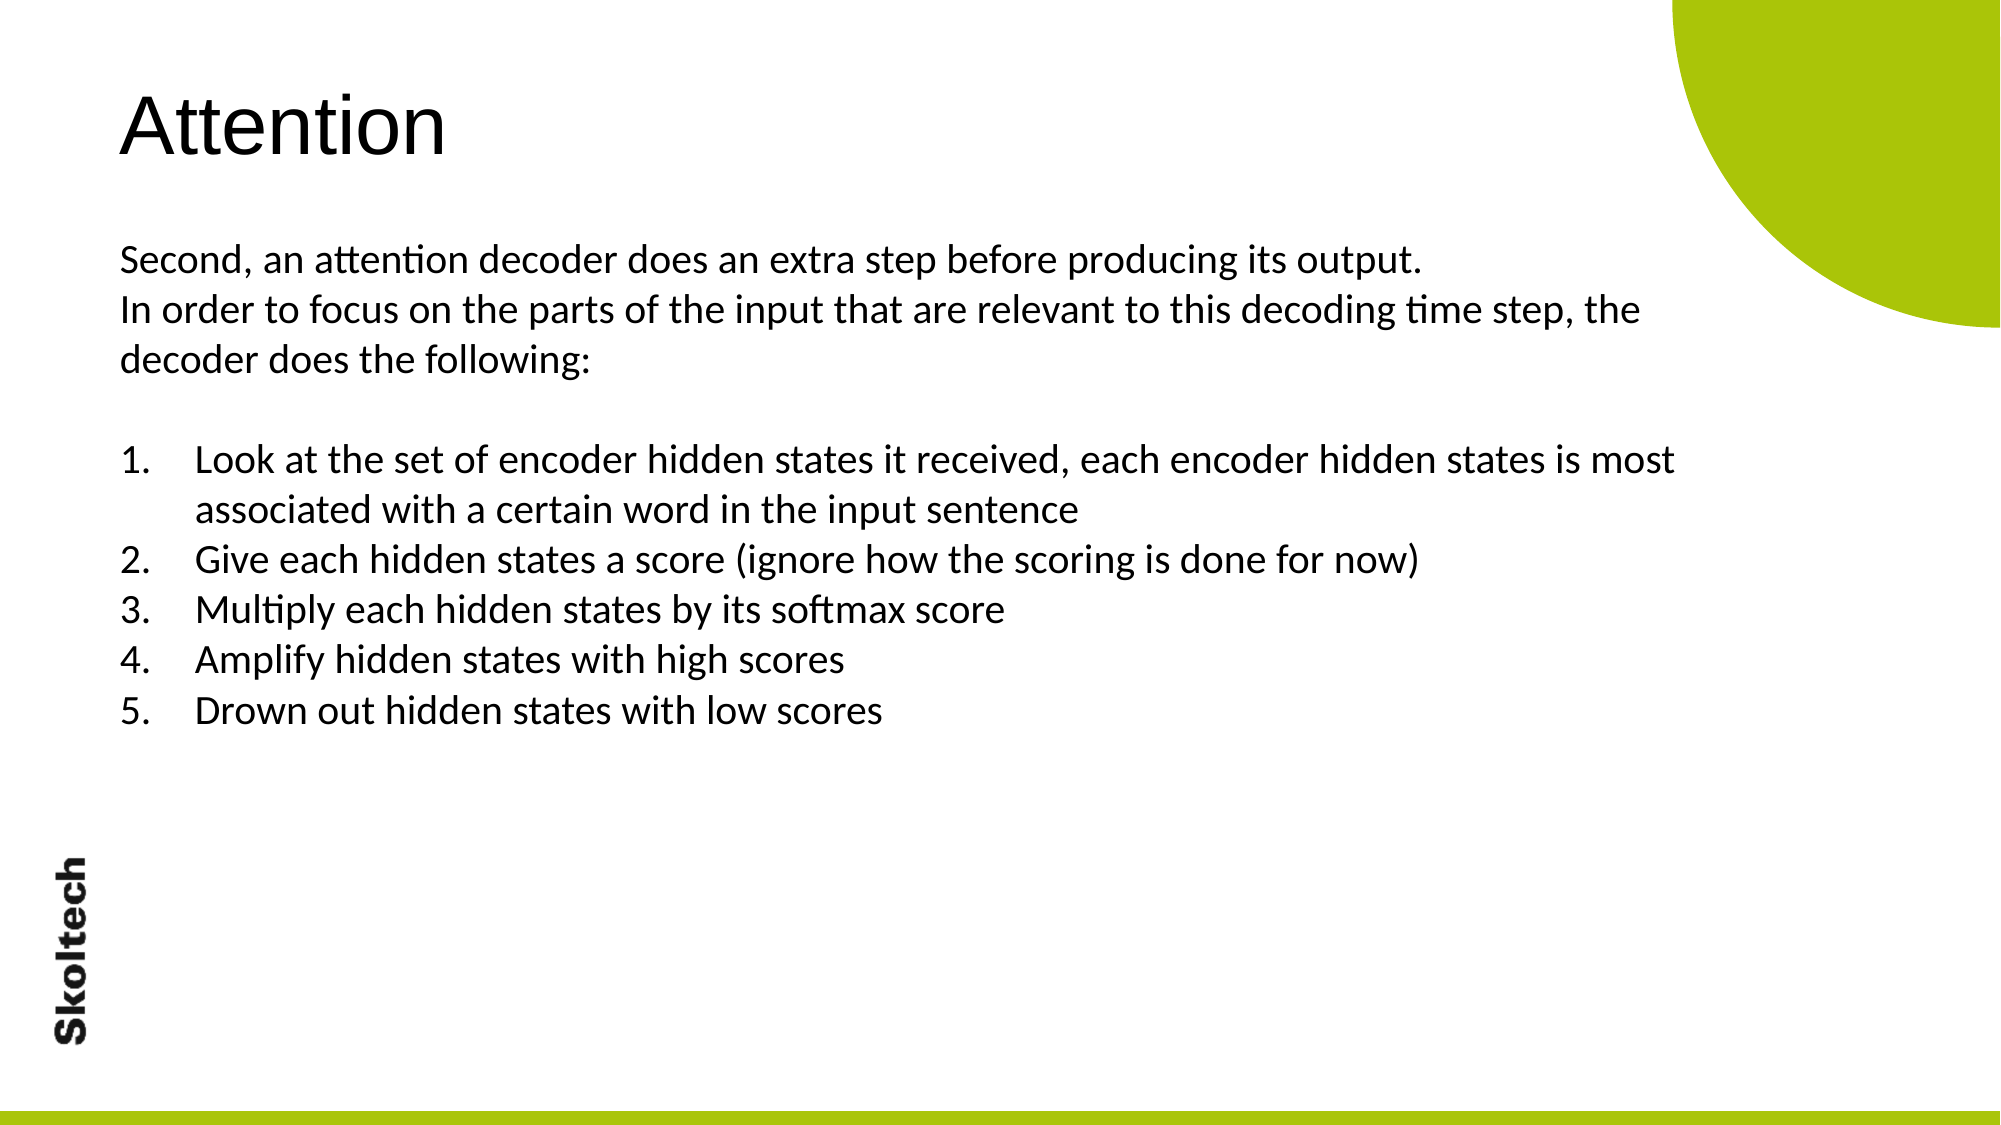

Attention
Second, an attention decoder does an extra step before producing its output.
In order to focus on the parts of the input that are relevant to this decoding time step, the decoder does the following:

Look at the set of encoder hidden states it received, each encoder hidden states is most associated with a certain word in the input sentence
Give each hidden states a score (ignore how the scoring is done for now)
Multiply each hidden states by its softmax score
Amplify hidden states with high scores
Drown out hidden states with low scores